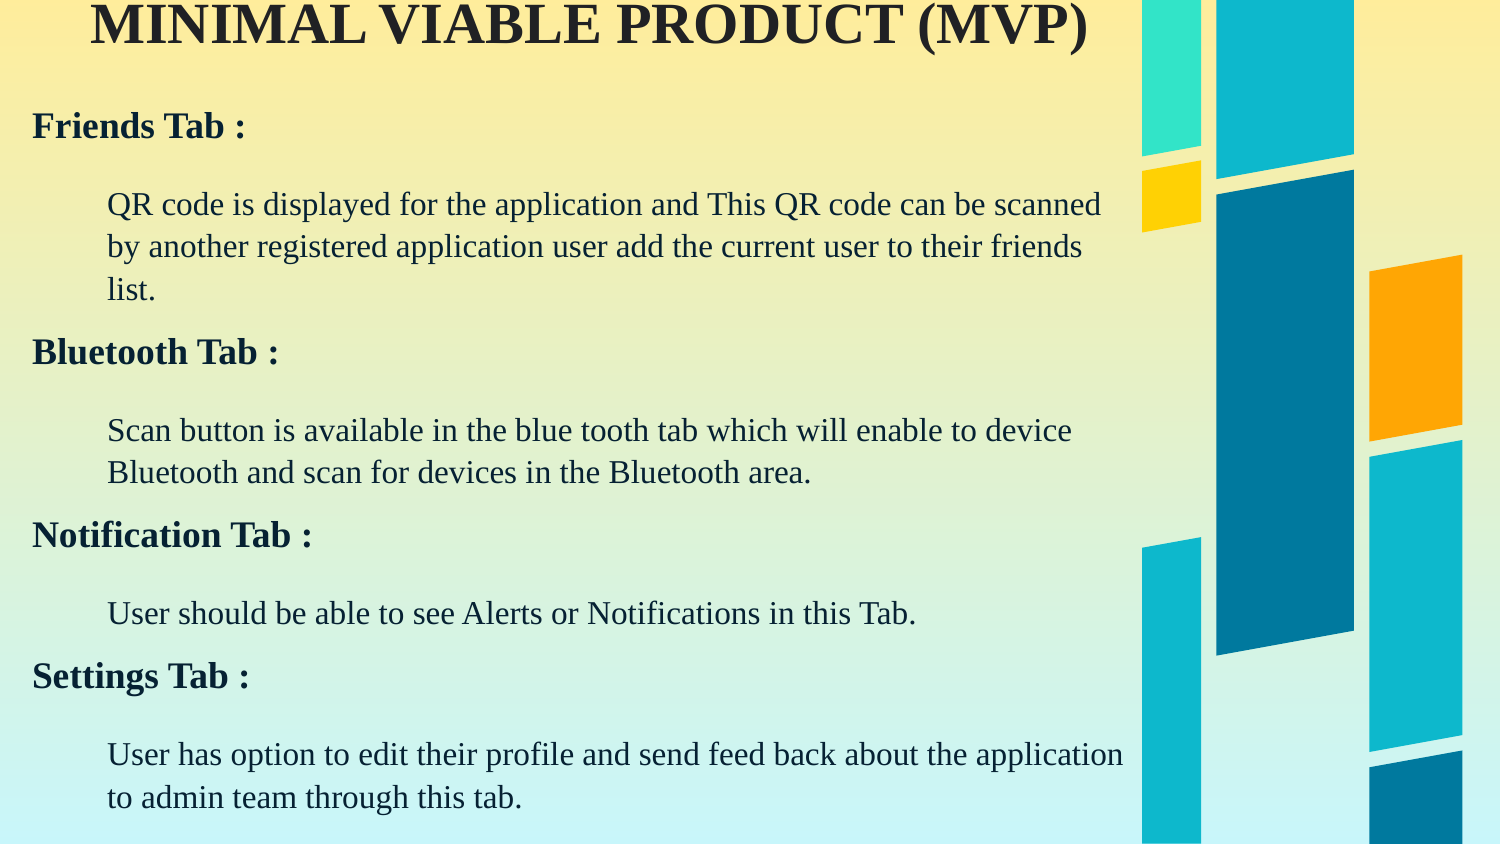

Friends Tab :
QR code is displayed for the application and This QR code can be scanned by another registered application user add the current user to their friends list.
Bluetooth Tab :
Scan button is available in the blue tooth tab which will enable to device Bluetooth and scan for devices in the Bluetooth area.
Notification Tab :
User should be able to see Alerts or Notifications in this Tab.
Settings Tab :
User has option to edit their profile and send feed back about the application to admin team through this tab.

# MINIMAL VIABLE PRODUCT (MVP)